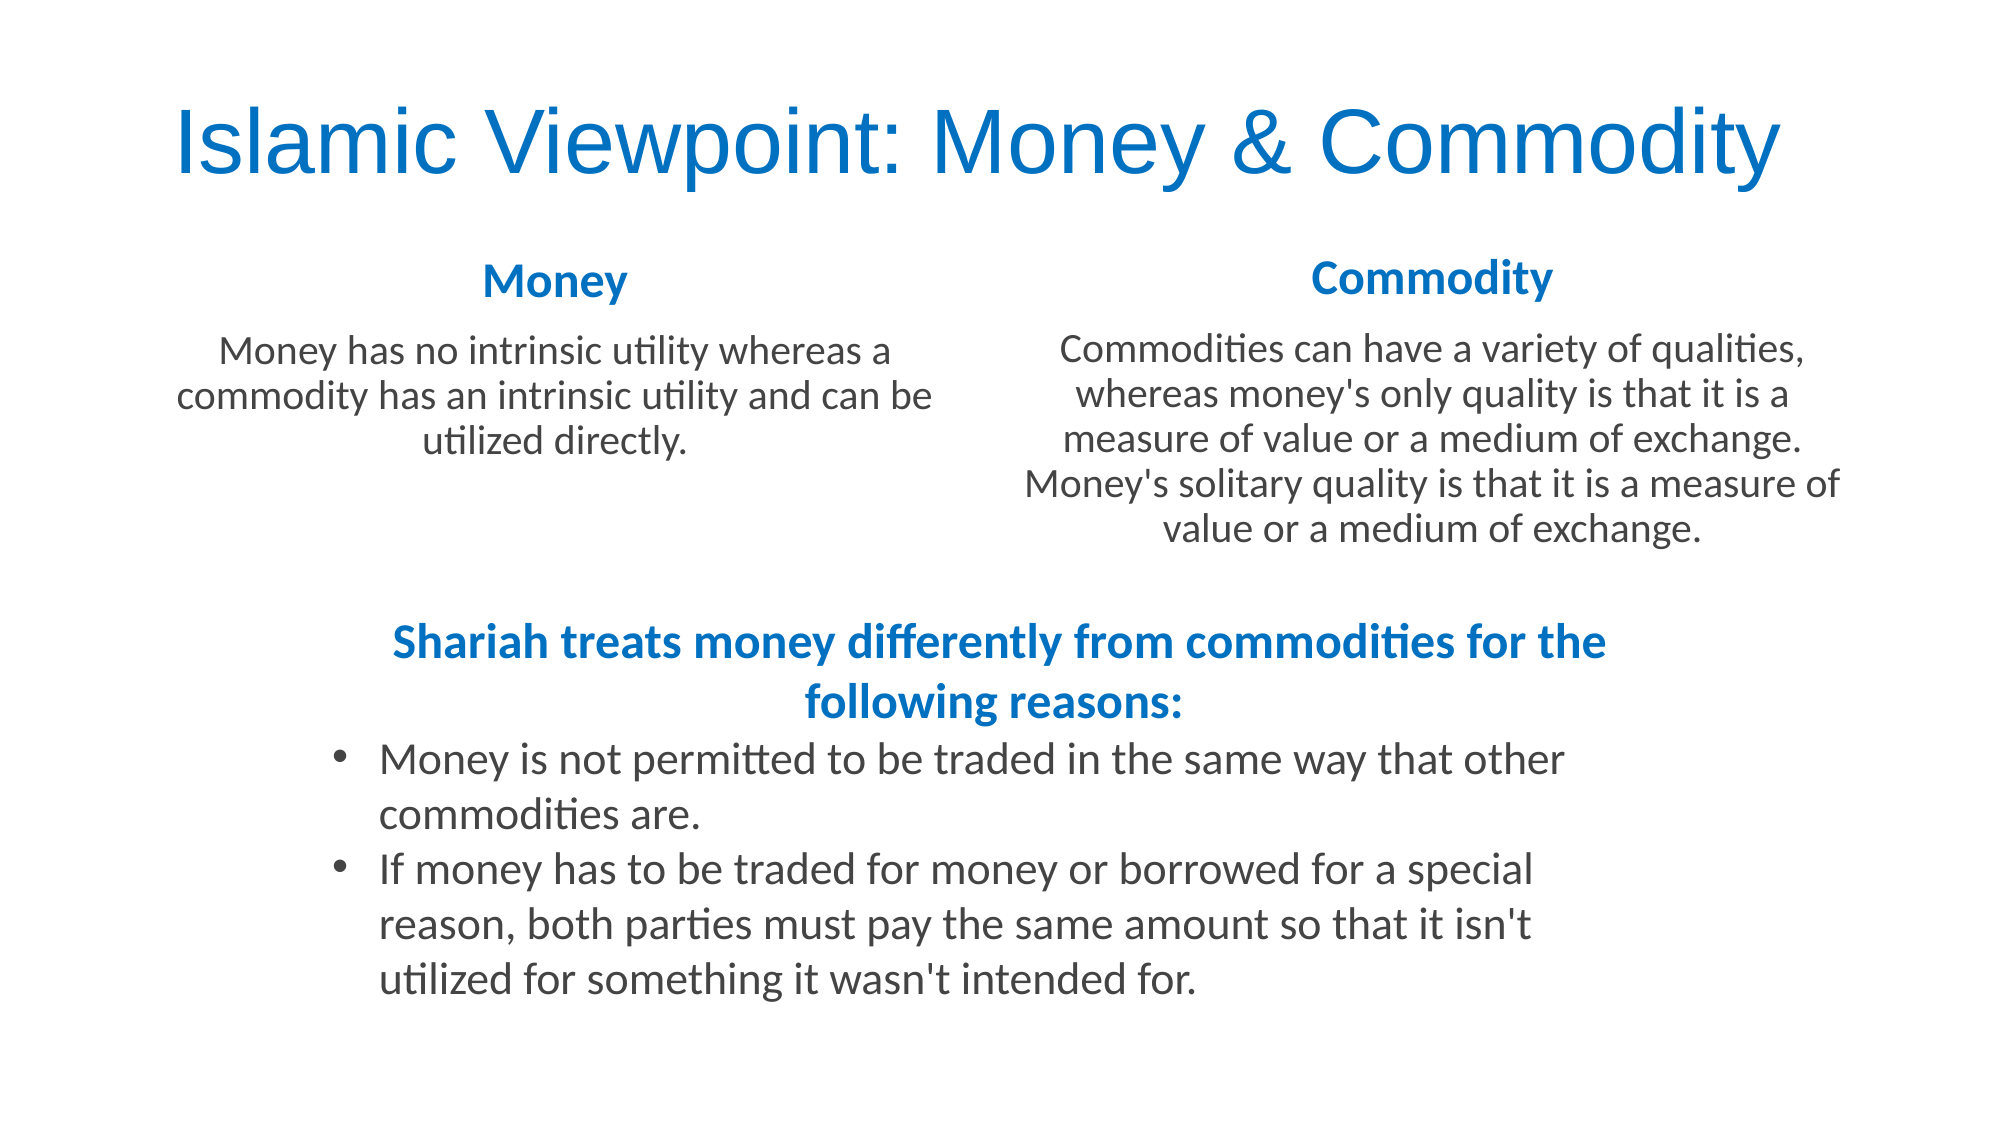

# Islamic Viewpoint: Money & Commodity
Commodity
Commodities can have a variety of qualities, whereas money's only quality is that it is a measure of value or a medium of exchange. Money's solitary quality is that it is a measure of value or a medium of exchange.
Money
Money has no intrinsic utility whereas a commodity has an intrinsic utility and can be utilized directly.
Shariah treats money differently from commodities for the following reasons:
Money is not permitted to be traded in the same way that other commodities are.
If money has to be traded for money or borrowed for a special reason, both parties must pay the same amount so that it isn't utilized for something it wasn't intended for.